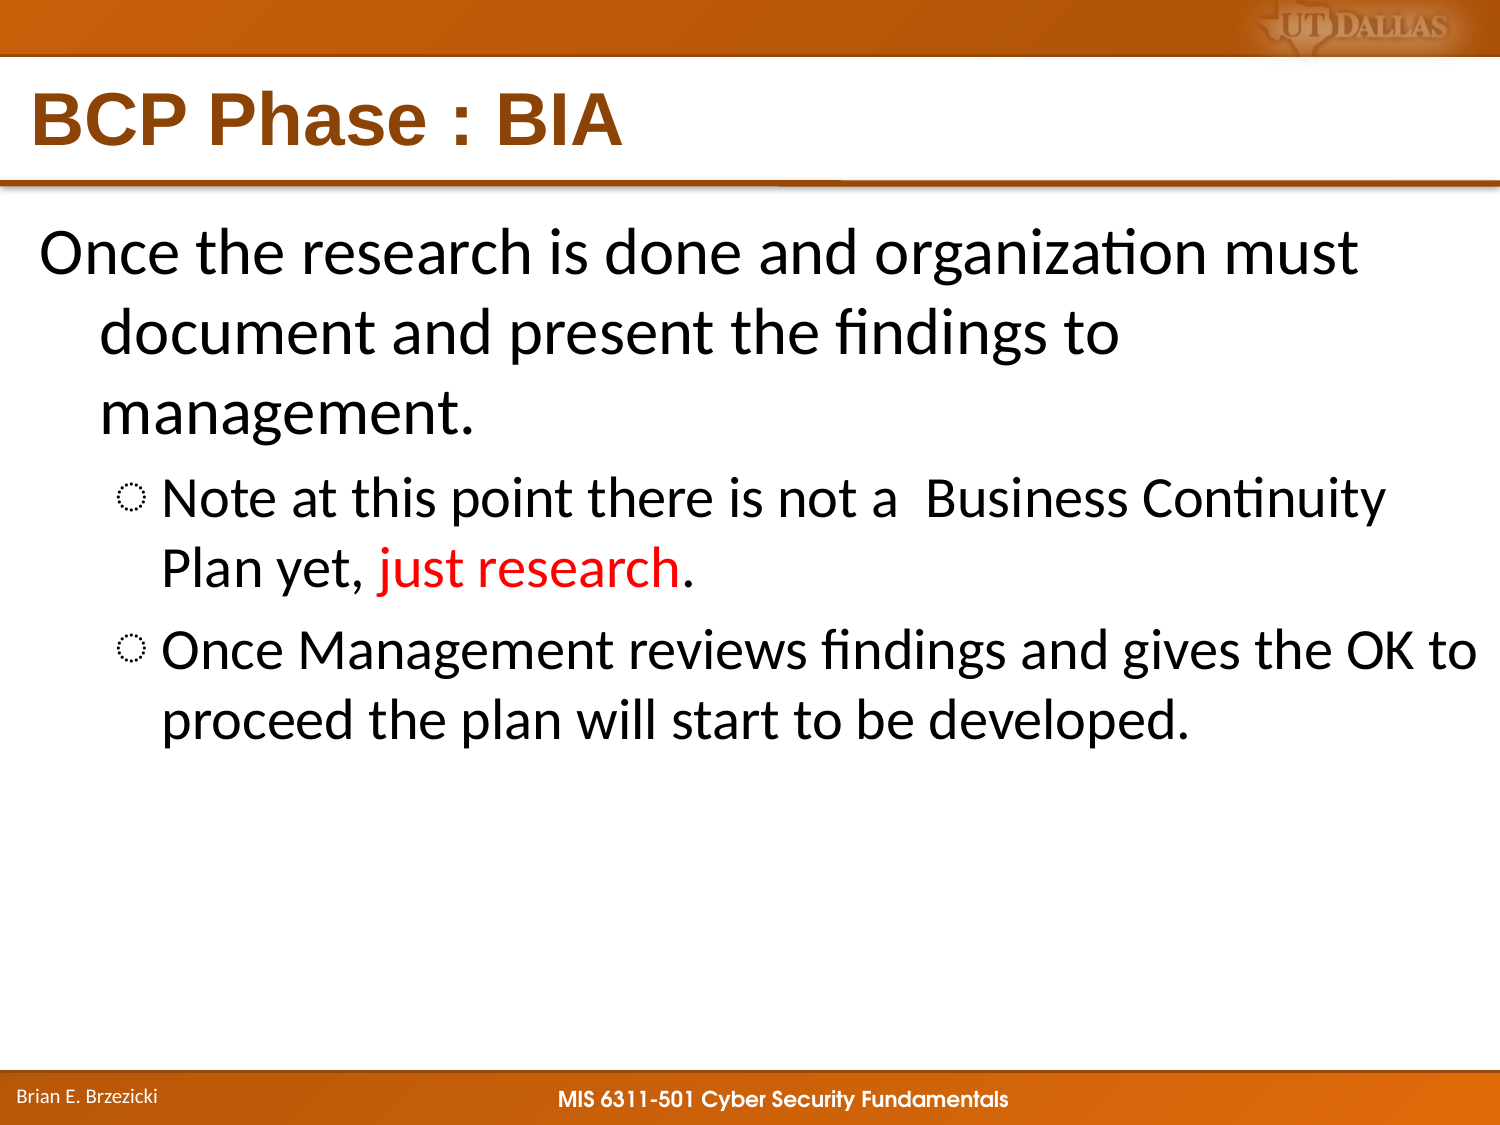

# BCP Phase : BIA
Once the research is done and organization must document and present the findings to management.
Note at this point there is not a  Business Continuity Plan yet, just research.
Once Management reviews findings and gives the OK to proceed the plan will start to be developed.
Brian E. Brzezicki